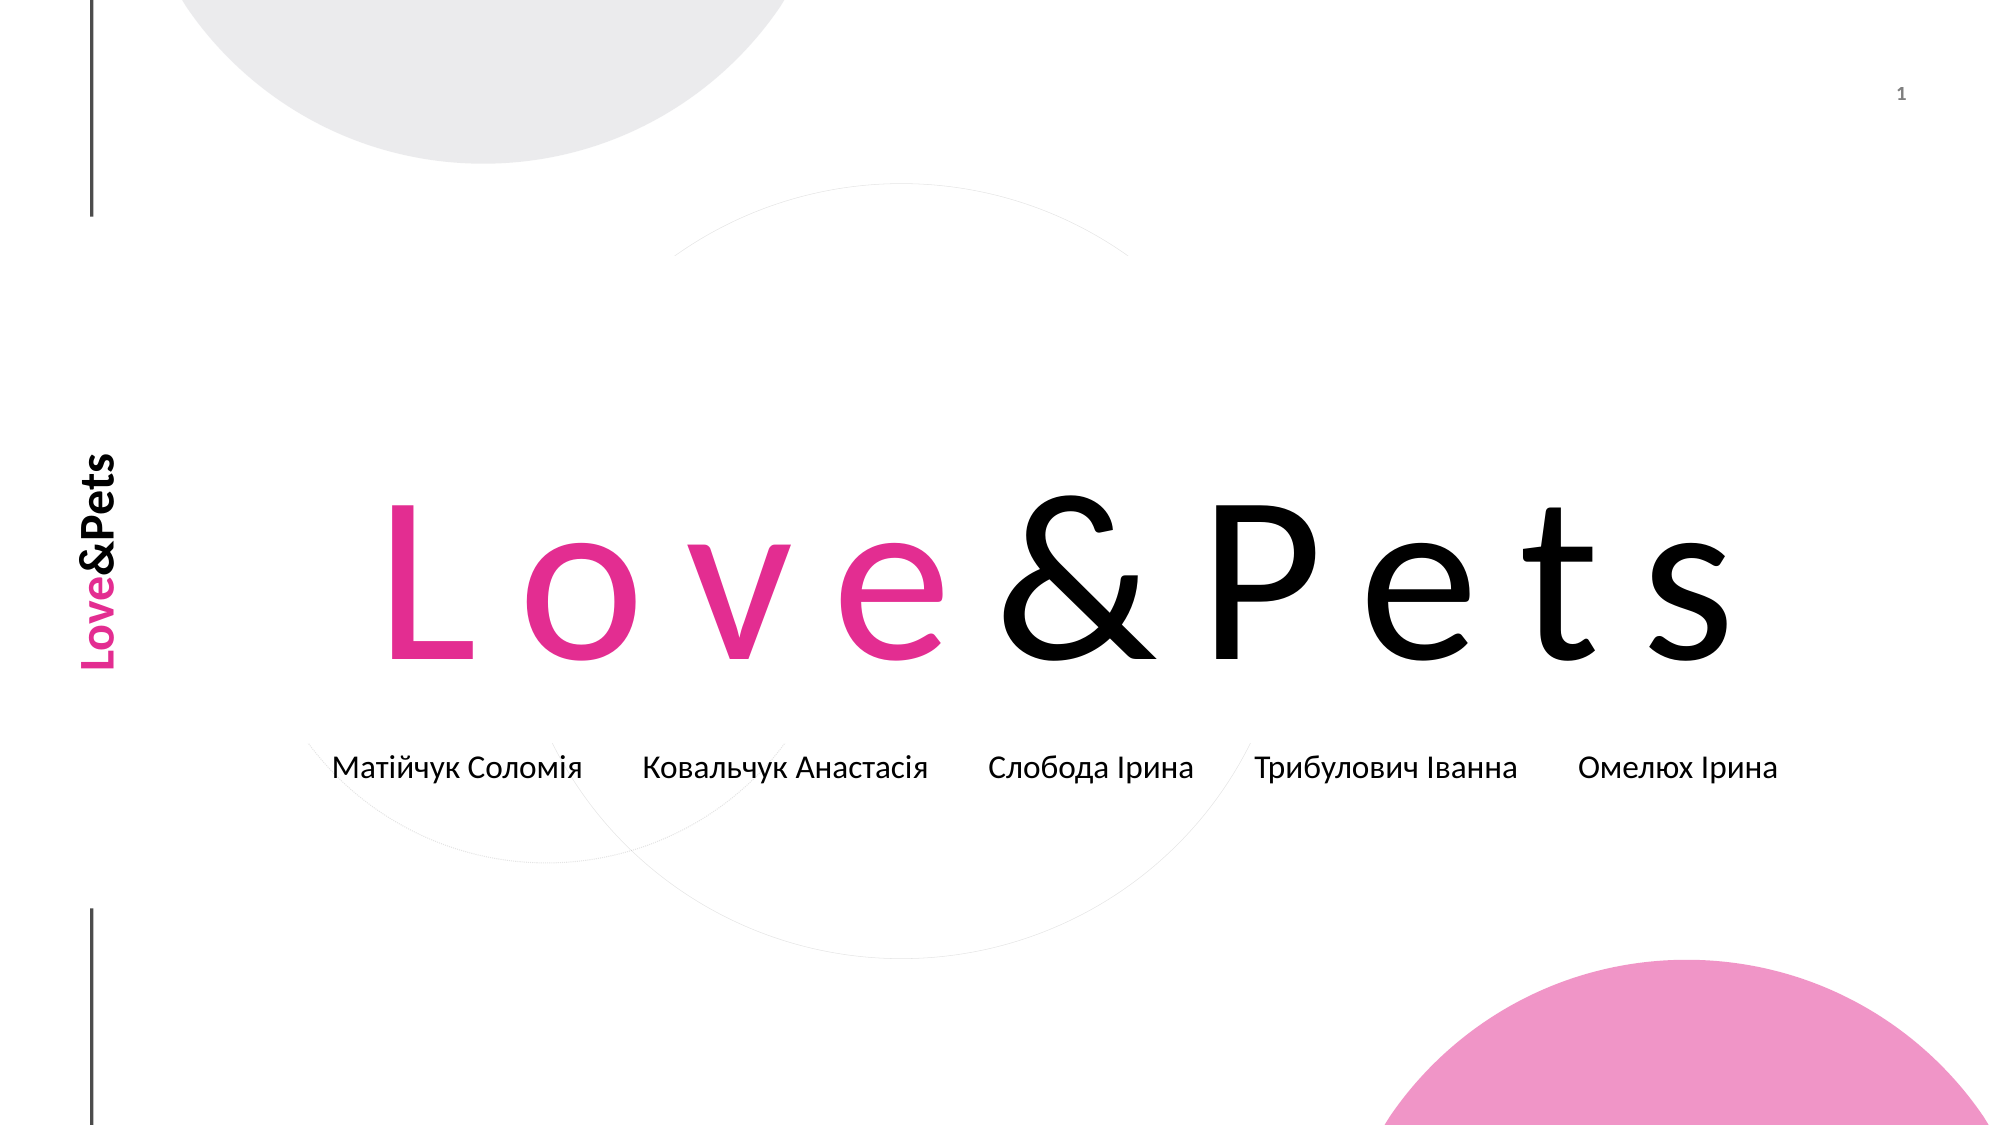

# Love&Pets
Love&Pets
Матійчук Соломія        Ковальчук Анастасія        Слобода Ірина        Трибулович Іванна        Омелюх Ірина